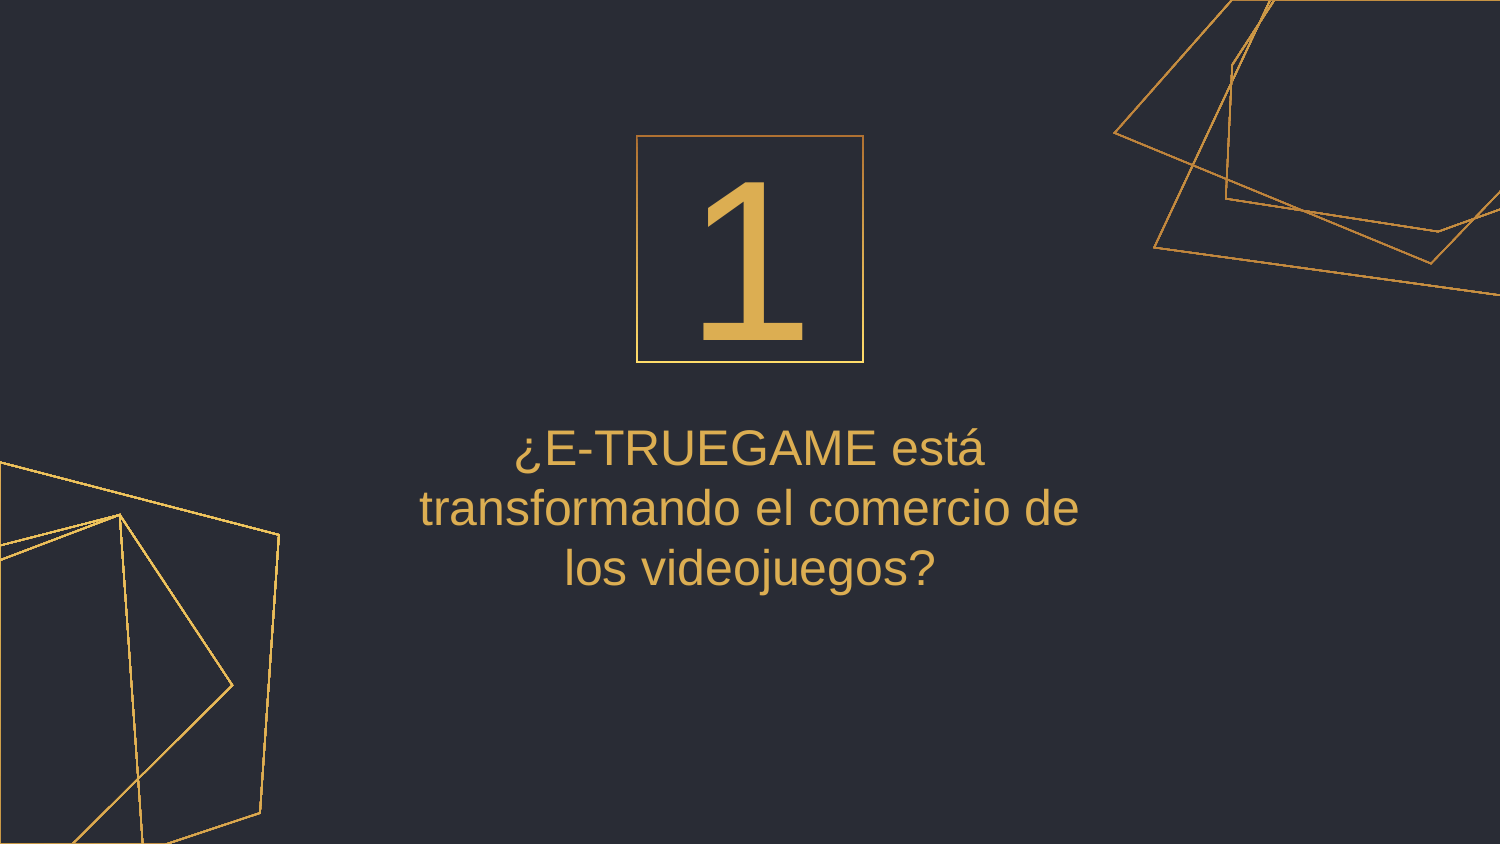

1
# ¿E-TRUEGAME está transformando el comercio de los videojuegos?